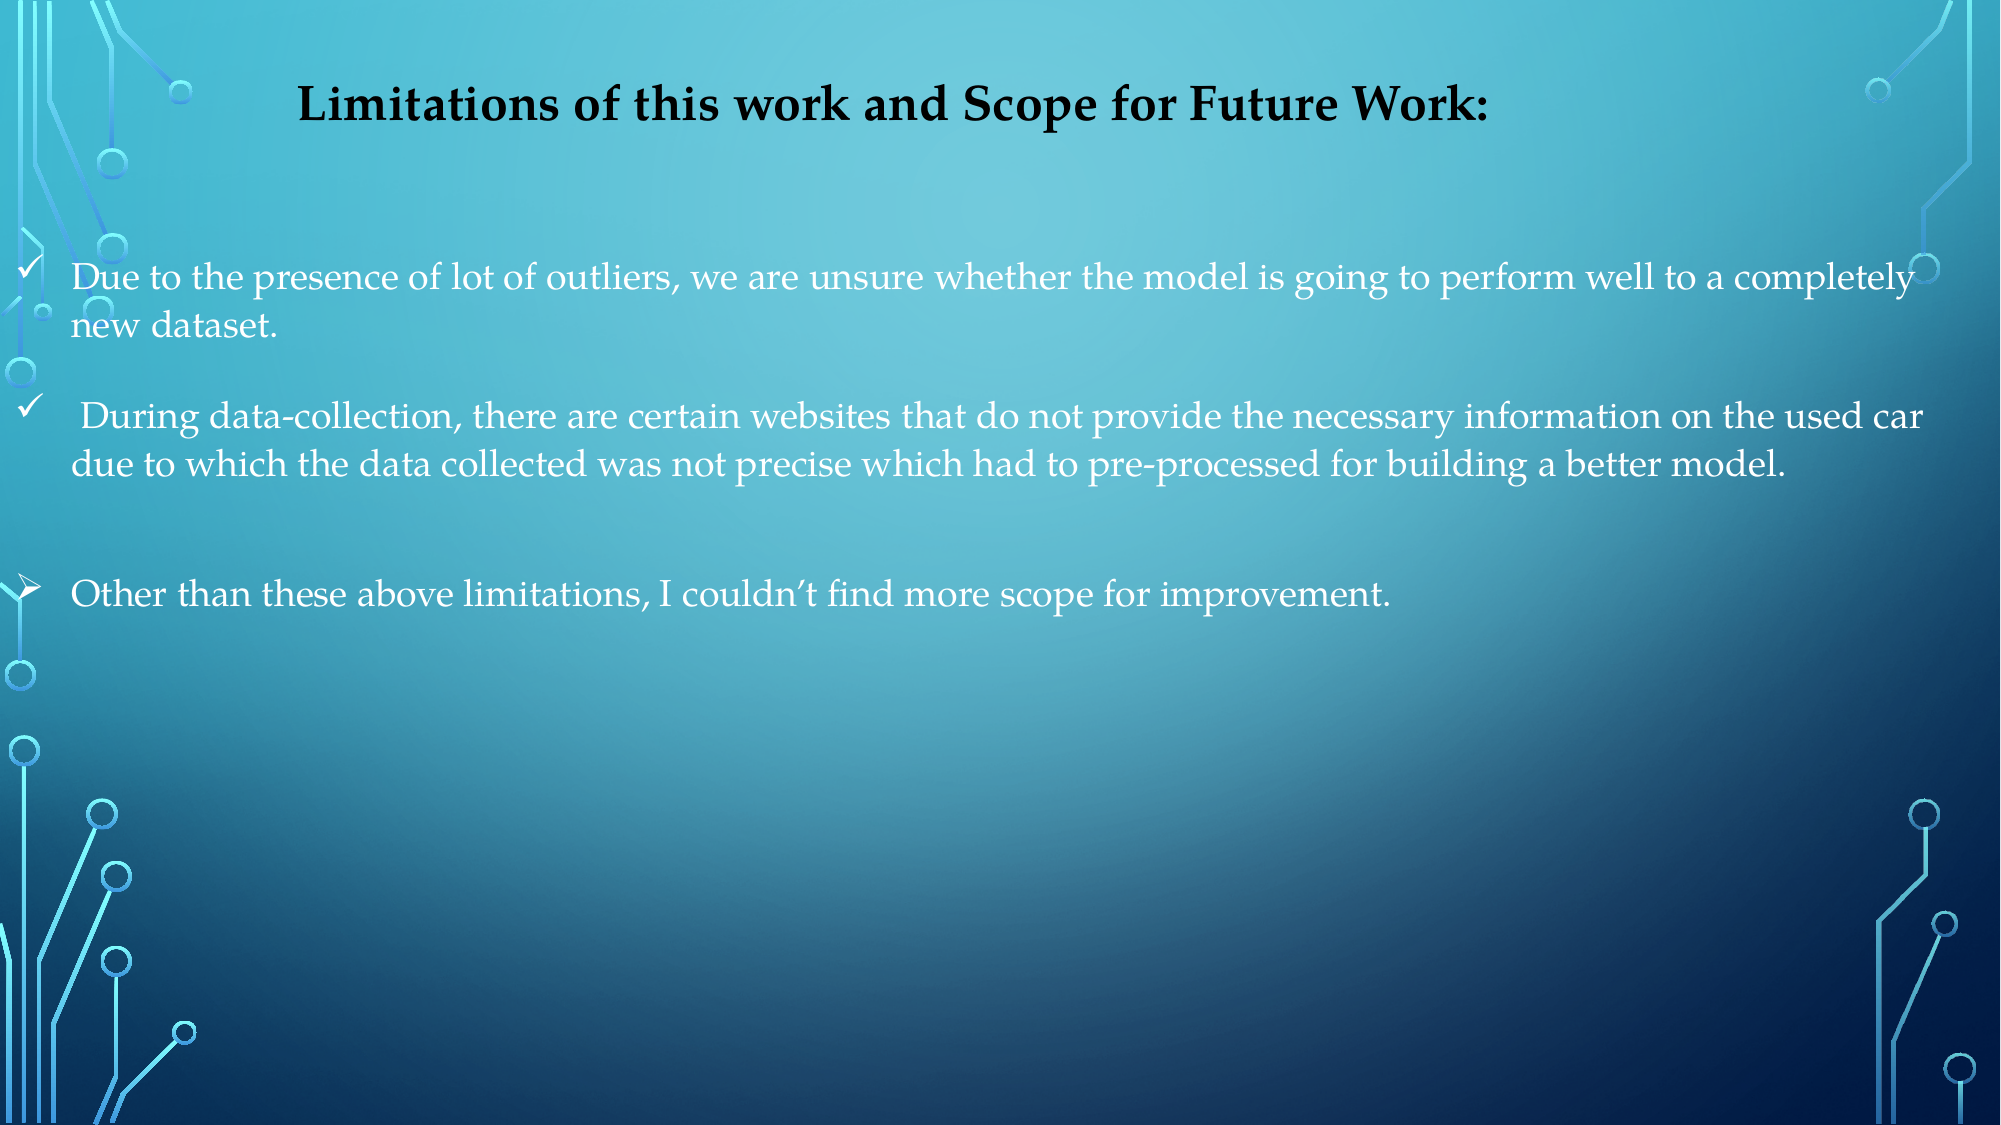

Limitations of this work and Scope for Future Work:
Due to the presence of lot of outliers, we are unsure whether the model is going to perform well to a completely new dataset.

 During data-collection, there are certain websites that do not provide the necessary information on the used car due to which the data collected was not precise which had to pre-processed for building a better model.

Other than these above limitations, I couldn’t find more scope for improvement.